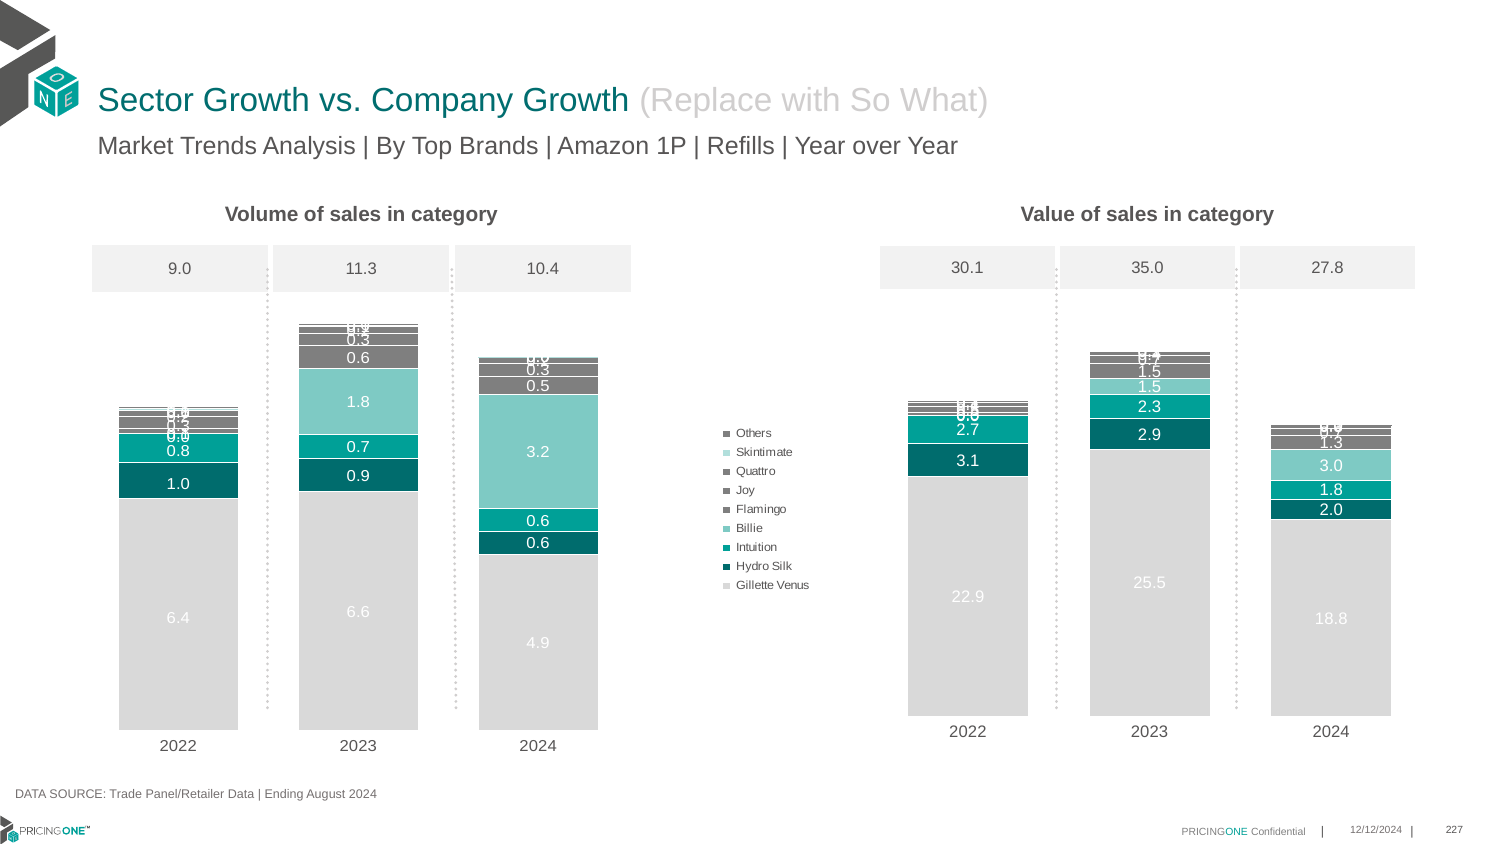

# Sector Growth vs. Company Growth (Replace with So What)
Market Trends Analysis | By Top Brands | Amazon 1P | Refills | Year over Year
| Value of sales in category |  |  |
| --- | --- | --- |
| 30.1 | 35.0 | 27.8 |
| Volume of sales in category |  |  |
| --- | --- | --- |
| 9.0 | 11.3 | 10.4 |

### Chart

| Category | Gillette Venus | Hydro Silk | Intuition | Billie | Flamingo | Joy | Quattro | Skintimate | Others |
|---|---|---|---|---|---|---|---|---|---|
| 2022 | 22.924477 | 3.09604 | 2.71593 | 0.0 | 0.307647 | 0.536002 | 0.354118 | 0.056731 | 0.143257 |
| 2023 | 25.510175 | 2.948505 | 2.287888 | 1.508346 | 1.463698 | 0.689469 | 0.405703 | 0.059089 | 0.084483 |
| 2024 | 18.763501 | 1.971027 | 1.799225 | 2.950243 | 1.29668 | 0.690718 | 0.341636 | 0.007276 | 0.014005 |

### Chart

| Category | Gillette Venus | Hydro Silk | Intuition | Billie | Flamingo | Joy | Quattro | Skintimate | Others |
|---|---|---|---|---|---|---|---|---|---|
| 2022 | 6.417007 | 1.015724 | 0.802356 | 0.0 | 0.13352 | 0.333117 | 0.153996 | 0.047184 | 0.080909 |
| 2023 | 6.611781 | 0.910203 | 0.682249 | 1.812043 | 0.637201 | 0.334535 | 0.184483 | 0.050261 | 0.046701 |
| 2024 | 4.880976 | 0.637174 | 0.620568 | 3.157502 | 0.515506 | 0.347358 | 0.190212 | 0.005642 | 0.007635 |
DATA SOURCE: Trade Panel/Retailer Data | Ending August 2024

12/12/2024
227